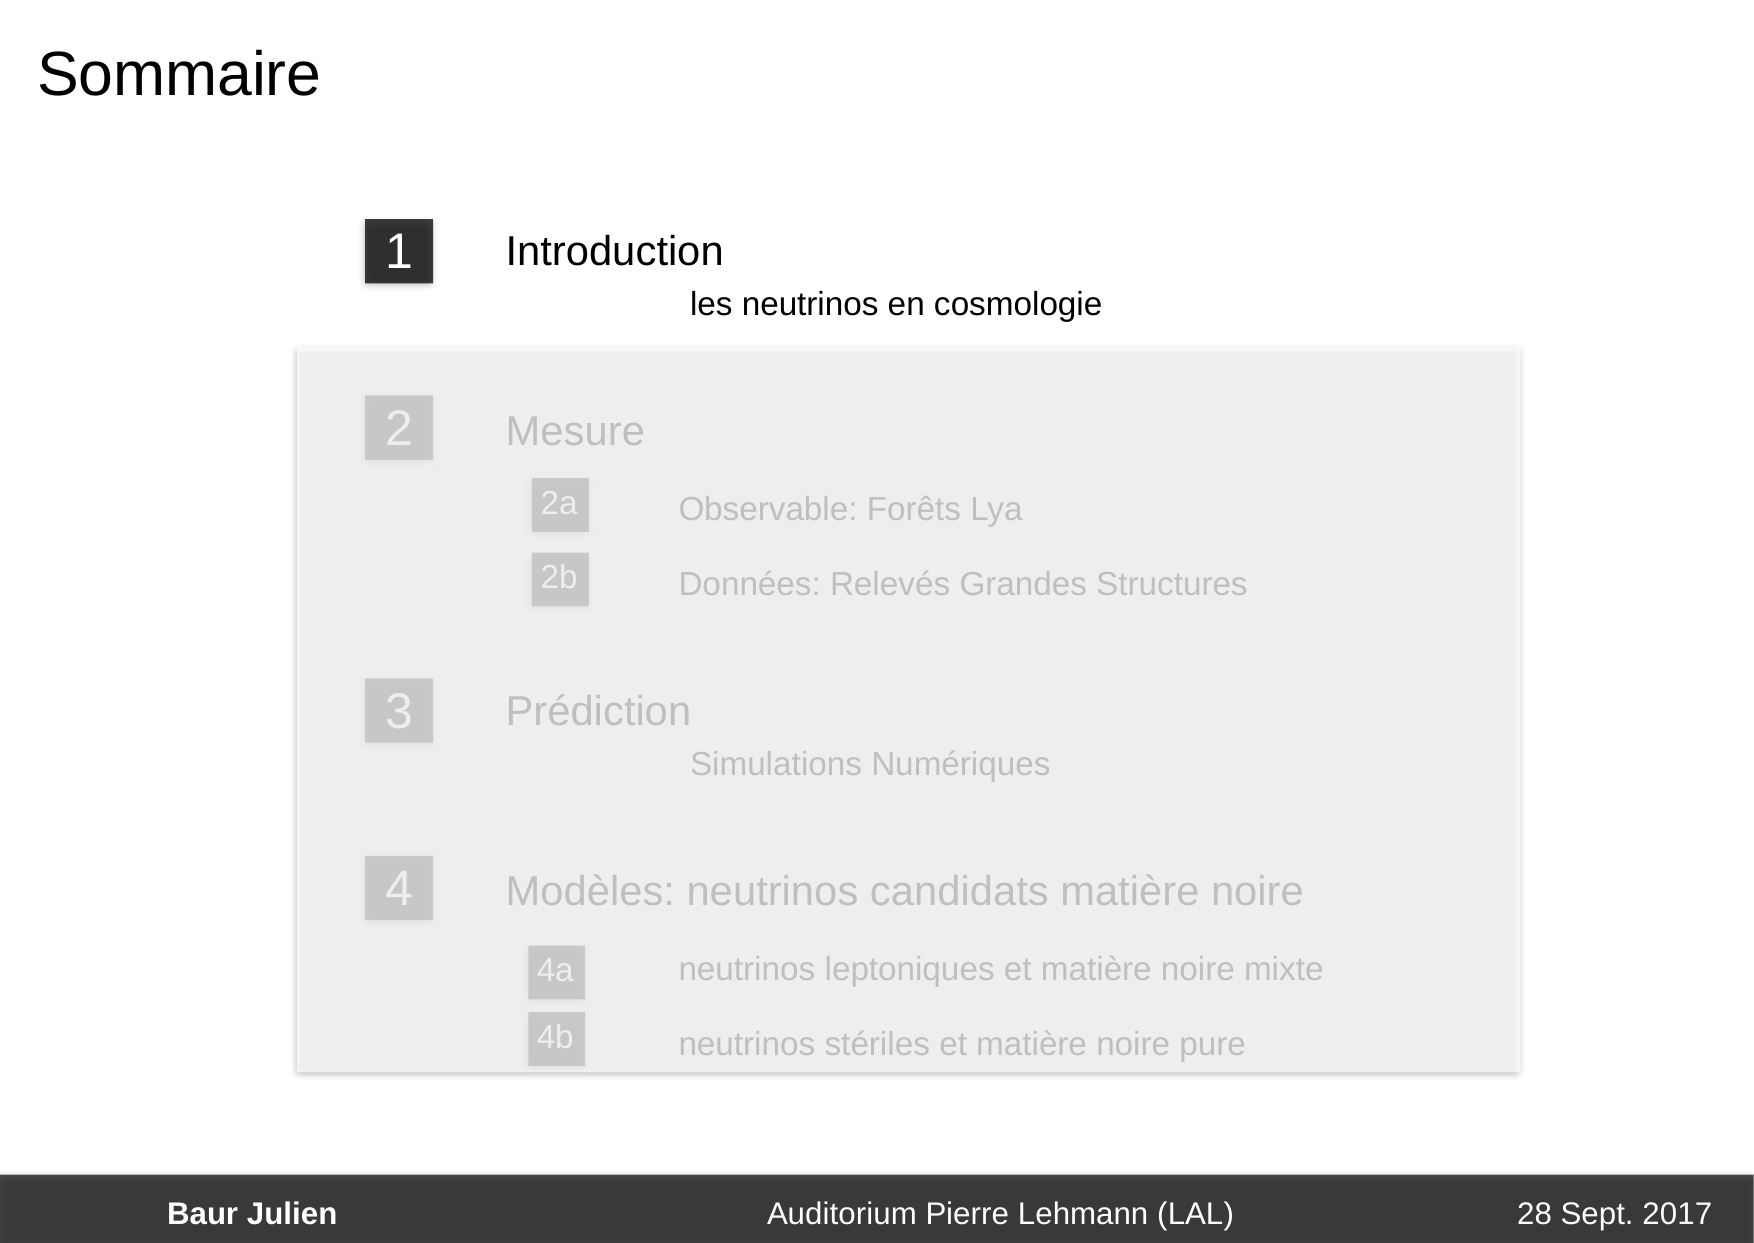

Sommaire
1
Introduction
	   les neutrinos en cosmologie

Mesure

	  Observable: Forêts Lya

	  Données: Relevés Grandes Structures

Prédiction
	   Simulations Numériques

Modèles: neutrinos candidats matière noire

	  neutrinos leptoniques et matière noire mixte

	  neutrinos stériles et matière noire pure

2

2a
2a

2b

3

4

4a

4b

	Baur Julien			Auditorium Pierre Lehmann (LAL)		28 Sept. 2017